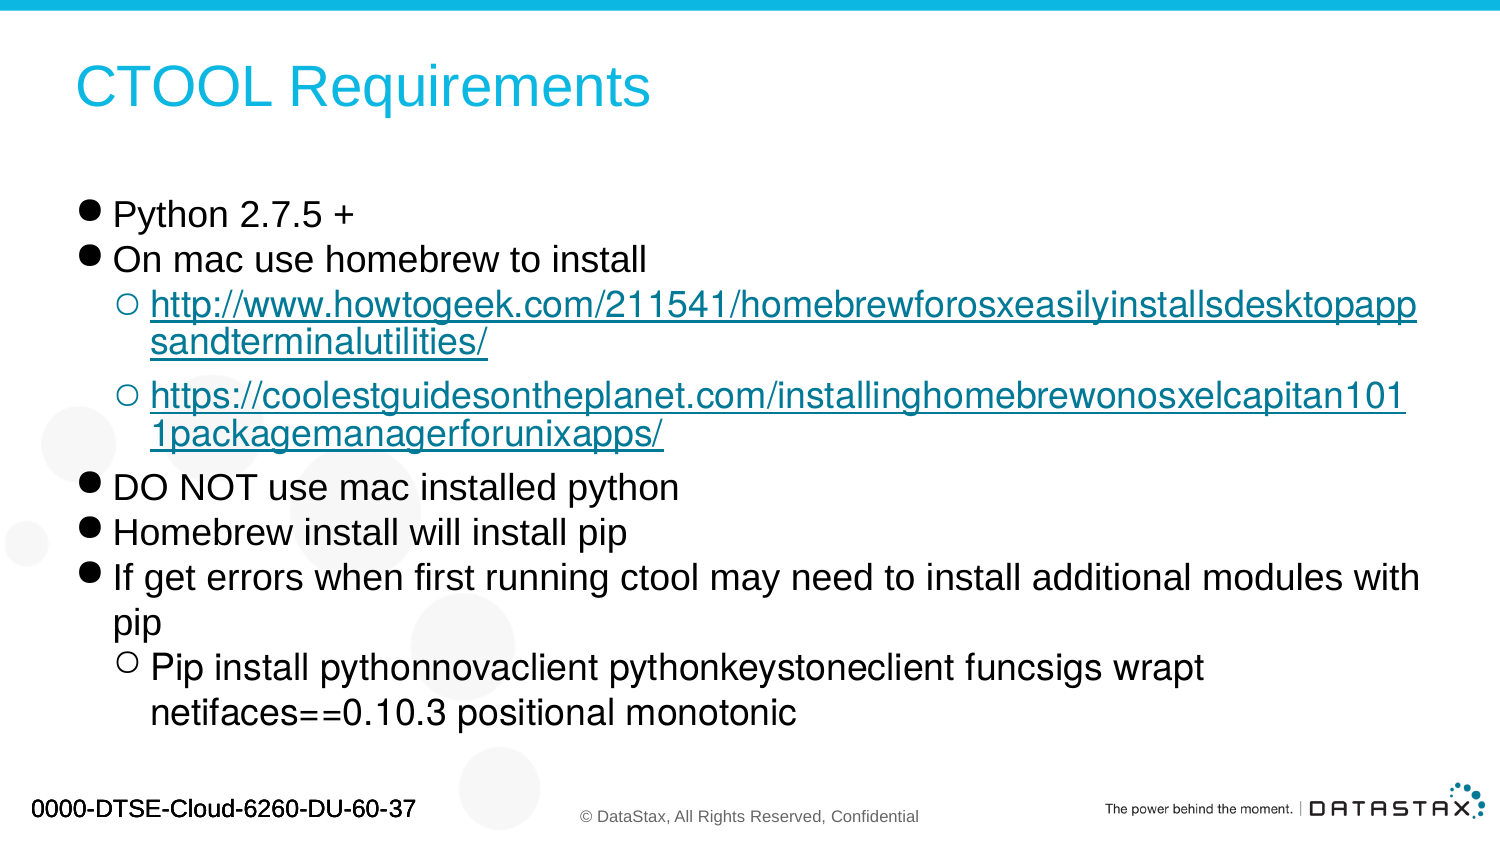

# CTOOL Requirements
Python 2.7.5 +
On mac use homebrew to install
http://www.howtogeek.com/211541/homebrewforosxeasilyinstallsdesktopappsandterminalutilities/
https://coolestguidesontheplanet.com/installinghomebrewonosxelcapitan1011packagemanagerforunixapps/
DO NOT use mac installed python
Homebrew install will install pip
If get errors when first running ctool may need to install additional modules with pip
Pip install pythonnovaclient pythonkeystoneclient funcsigs wrapt netifaces==0.10.3 positional monotonic

0000-DTSE-Cloud-6260-DU-60-37
0000-DTSE-Cloud-6260-DU-60-37
0000-DTSE-Cloud-6260-DU-60-37